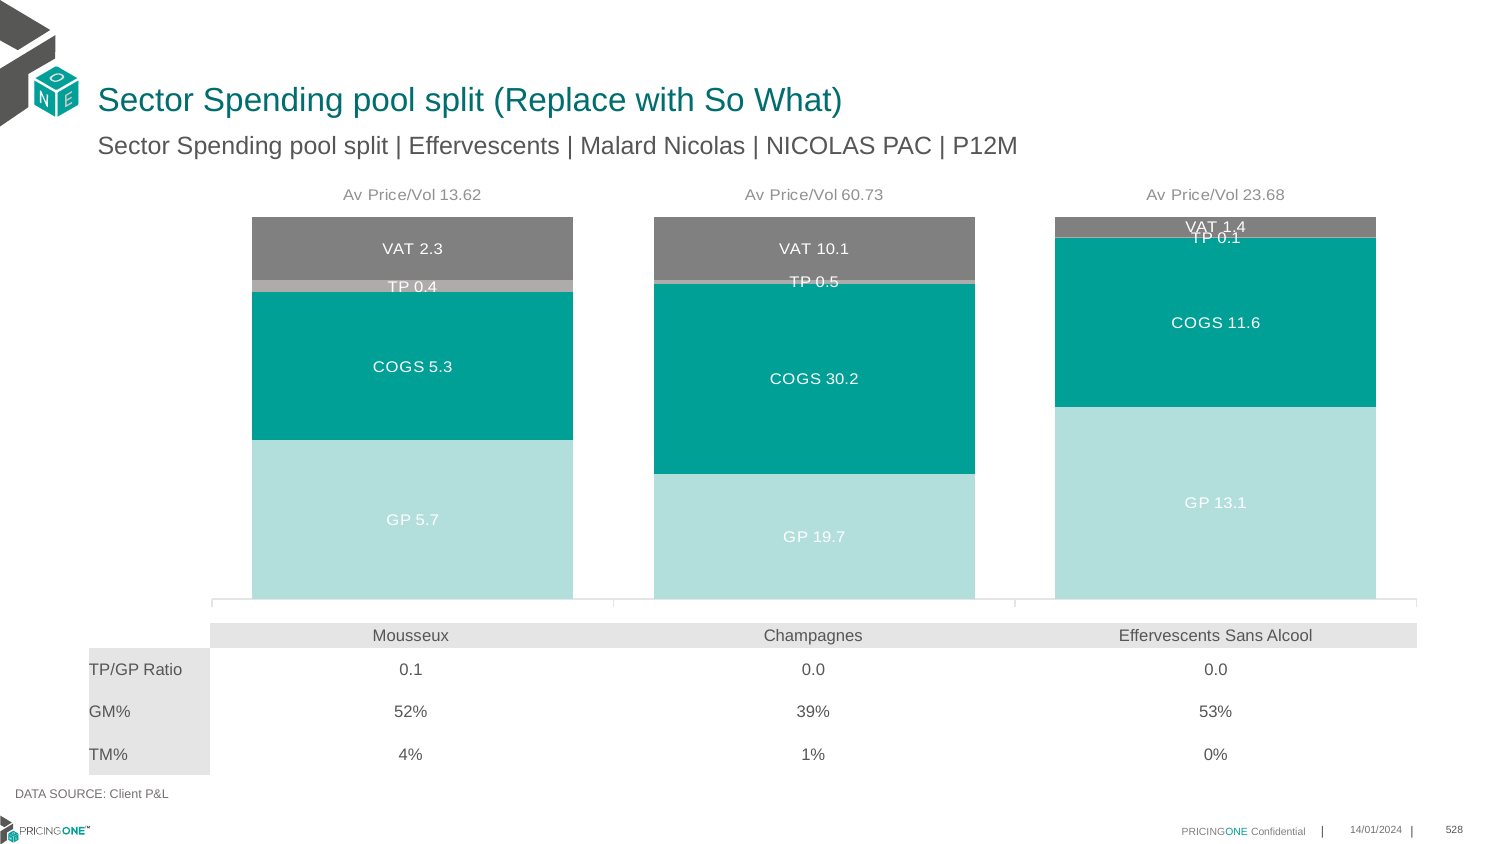

# Sector Spending pool split (Replace with So What)
Sector Spending pool split | Effervescents | Malard Nicolas | NICOLAS PAC | P12M

### Chart

| Category | GP | COGS | TP | VAT |
|---|---|---|---|---|
| Av Price/Vol 13.62 | 5.6535 | 5.2807 | 0.4182 | 2.2710401750985643 |
| Av Price/Vol 60.73 | 19.7156 | 30.2168 | 0.5307 | 10.105784347093174 |
| Av Price/Vol 23.68 | 13.1151 | 11.5708 | 0.1179 | 1.3644778033827532 |
|  | Mousseux | Champagnes | Effervescents Sans Alcool |
| --- | --- | --- | --- |
| TP/GP Ratio | 0.1 | 0.0 | 0.0 |
| GM% | 52% | 39% | 53% |
| TM% | 4% | 1% | 0% |
DATA SOURCE: Client P&L

14/01/2024
528